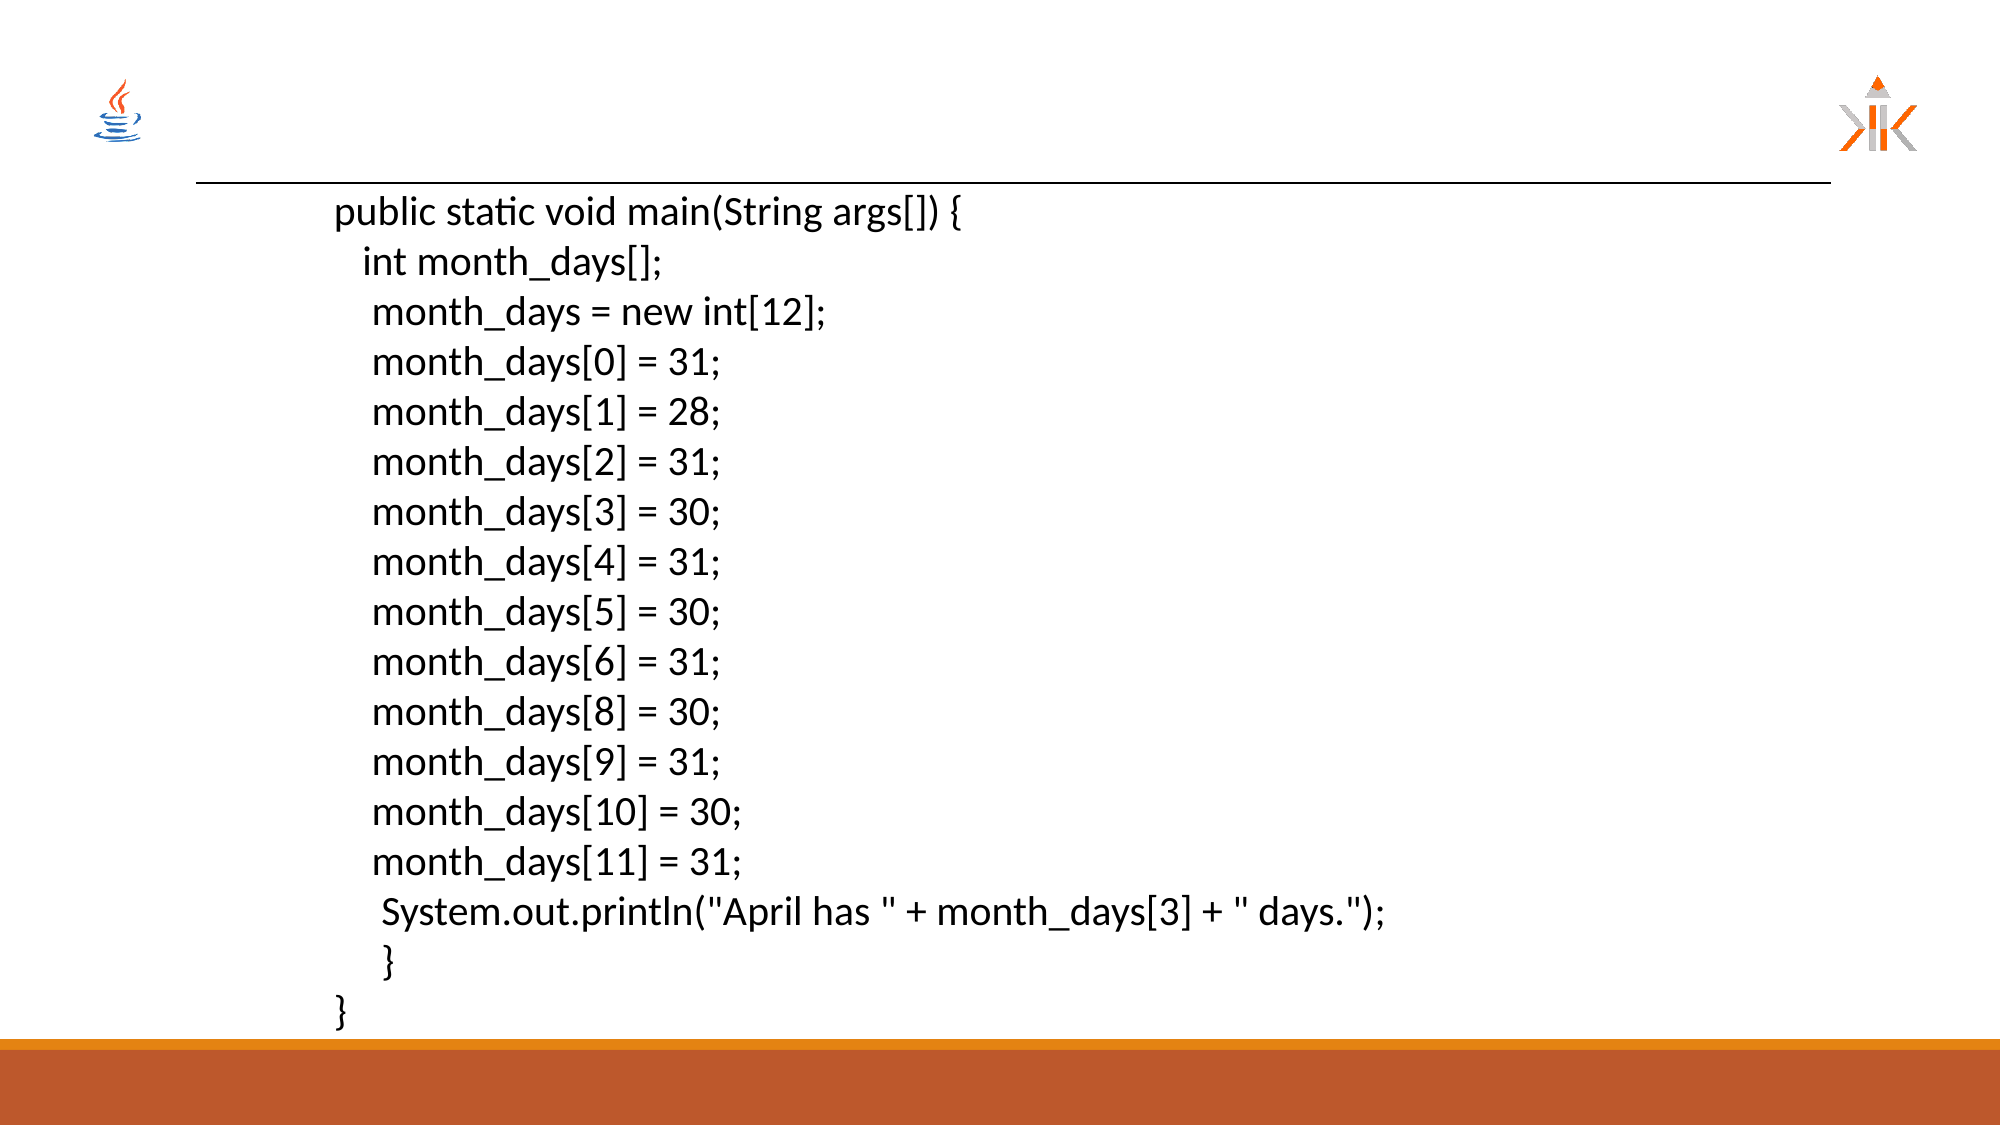

public static void main(String args[]) {
   int month_days[];
    month_days = new int[12];
    month_days[0] = 31;
    month_days[1] = 28;
    month_days[2] = 31;
    month_days[3] = 30;
    month_days[4] = 31;
    month_days[5] = 30;
    month_days[6] = 31;
    month_days[8] = 30;
    month_days[9] = 31;
    month_days[10] = 30;
    month_days[11] = 31;
     System.out.println("April has " + month_days[3] + " days.");
     }
}